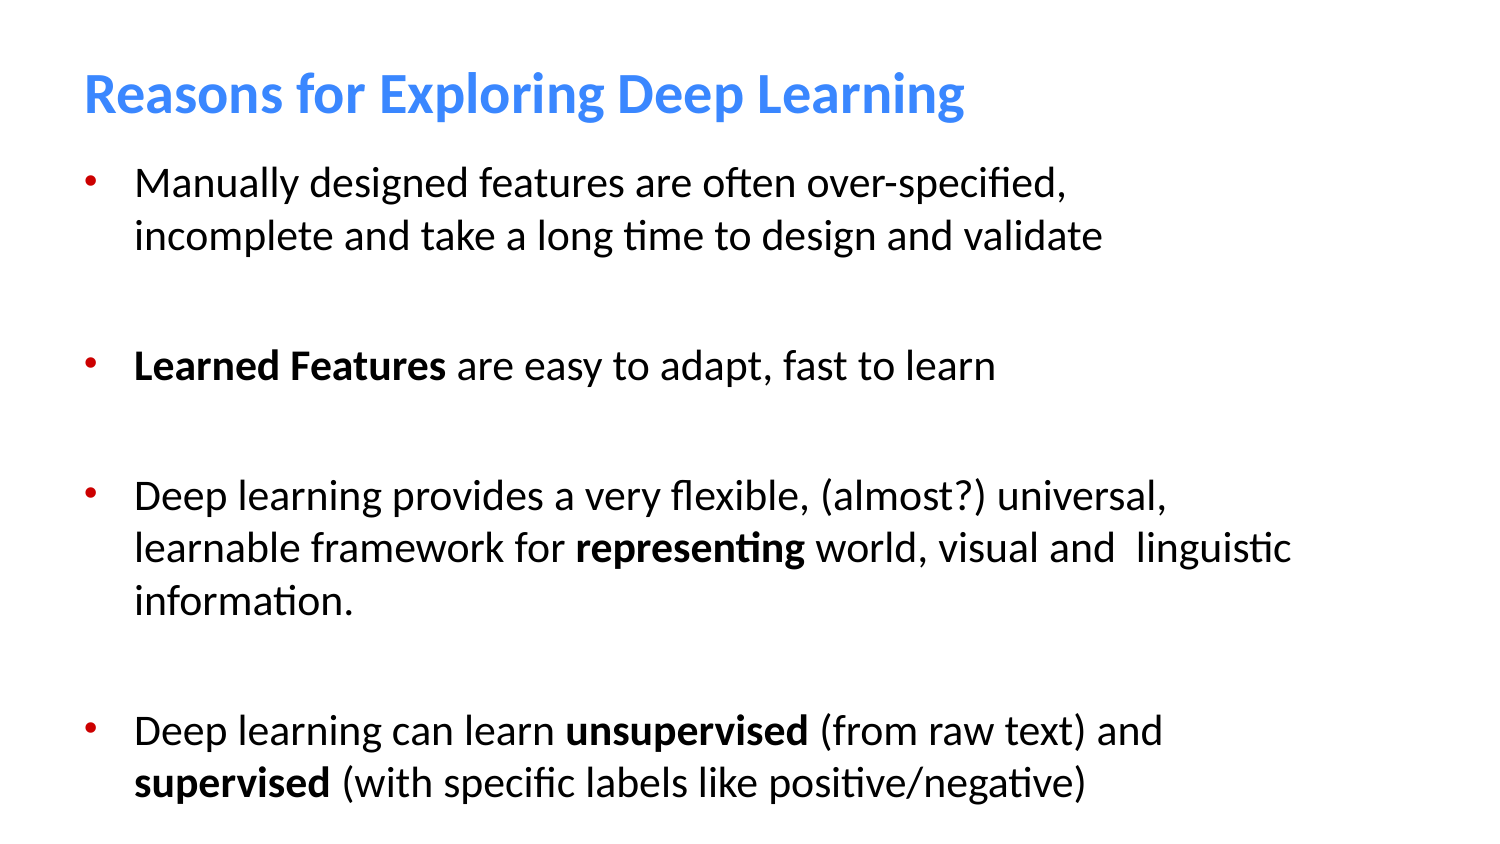

# Reasons for Exploring Deep Learning
Manually designed features are often over-specified,  incomplete and take a long time to design and validate

Learned Features are easy to adapt, fast to learn

Deep learning provides a very flexible, (almost?) universal,  learnable framework for representing world, visual and  linguistic information.

Deep learning can learn unsupervised (from raw text) and
supervised (with specific labels like positive/negative)